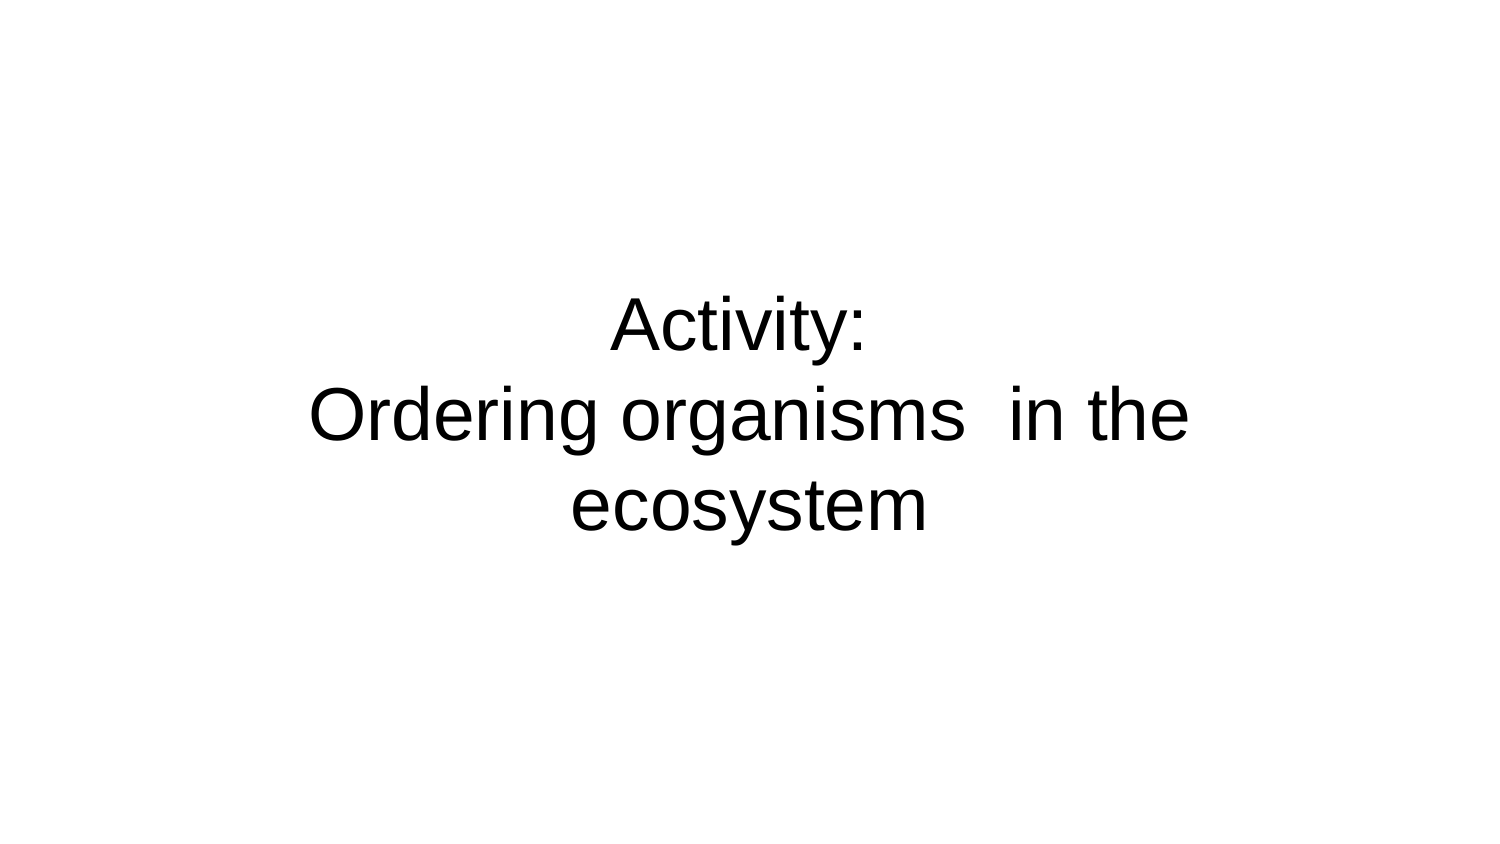

# Activity:
Ordering organisms  in the ecosystem